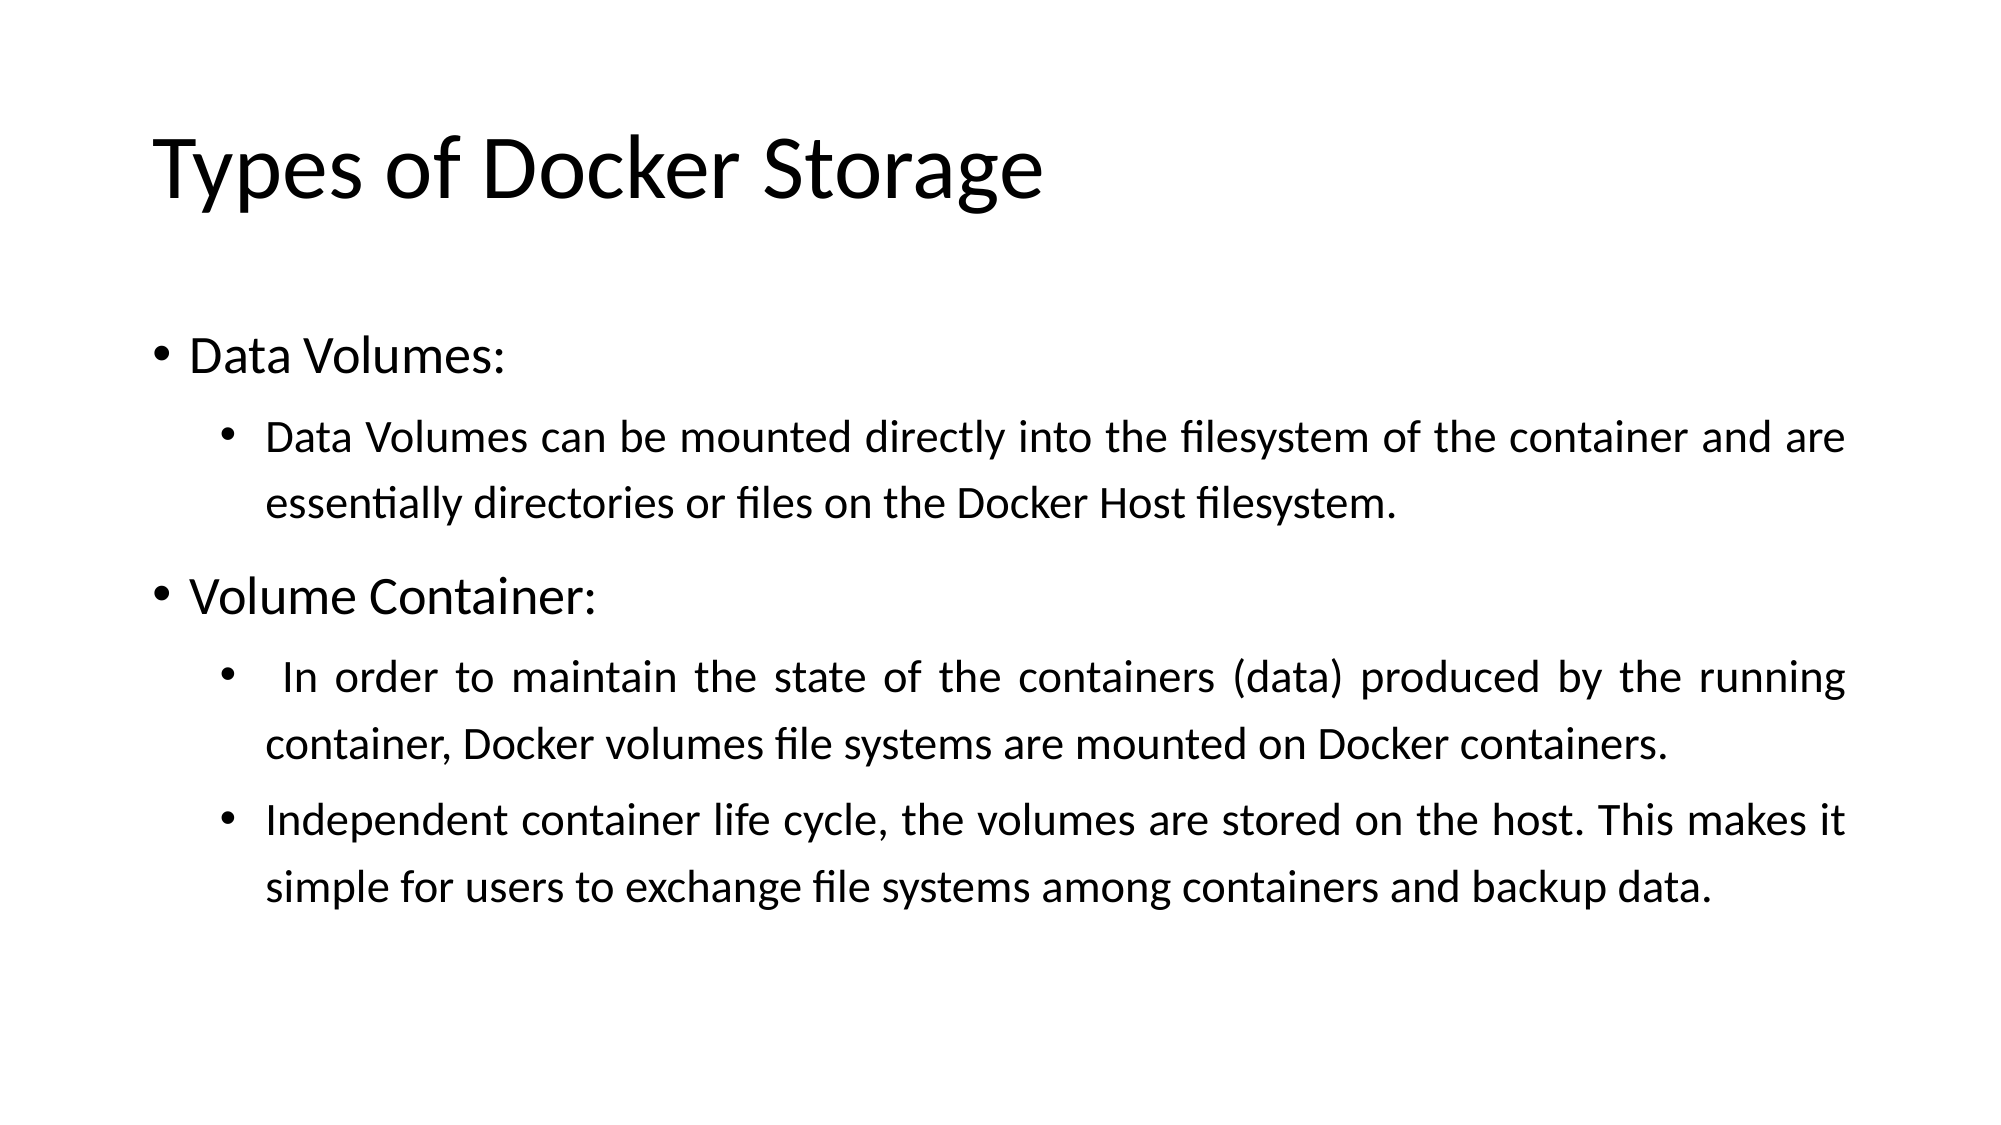

# Types of Docker Storage
Data Volumes:
Data Volumes can be mounted directly into the filesystem of the container and are essentially directories or files on the Docker Host filesystem.
Volume Container:
 In order to maintain the state of the containers (data) produced by the running container, Docker volumes file systems are mounted on Docker containers.
Independent container life cycle, the volumes are stored on the host. This makes it simple for users to exchange file systems among containers and backup data.